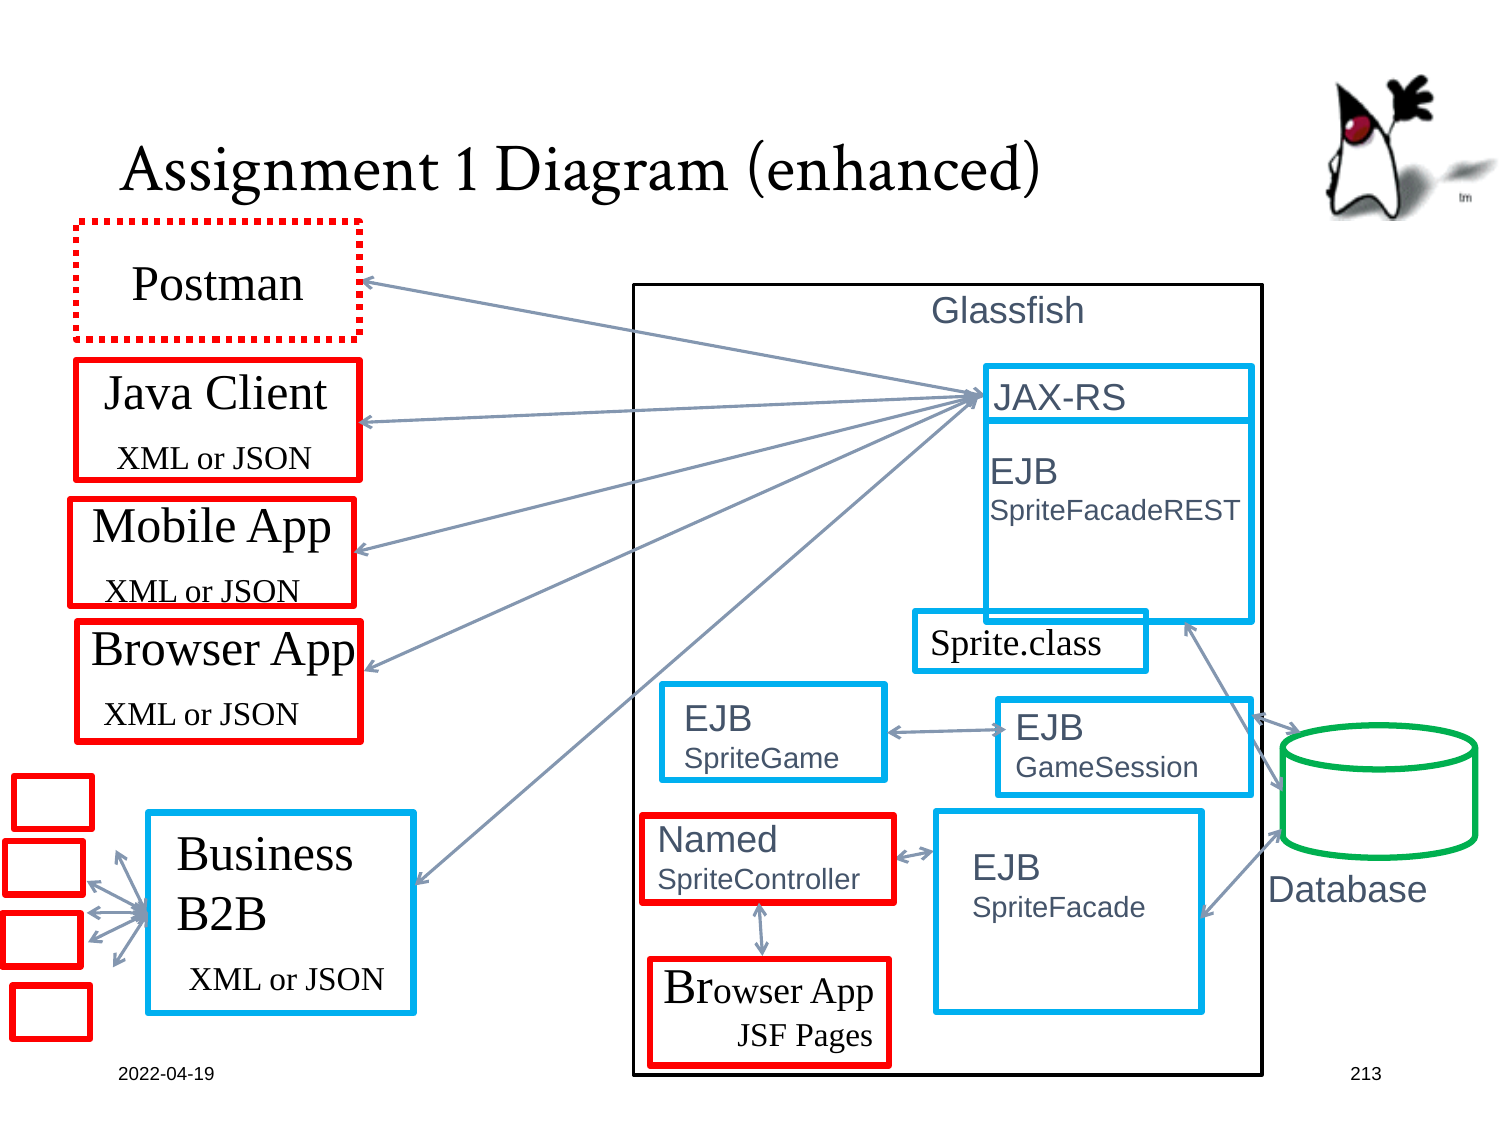

# Assignment 1 Diagram (enhanced)

Postman
Glassfish

Java Client
 XML or JSON

JAX-RS

EJB
SpriteFacadeREST
Mobile App
 XML or JSON

Browser App
 XML or JSON
Sprite.class

EJB
SpriteGame
EJB
GameSession

Named
SpriteController

Business
B2B
 XML or JSON

EJB
SpriteFacade

Database

Browser App
         JSF Pages

2022-04-19
213